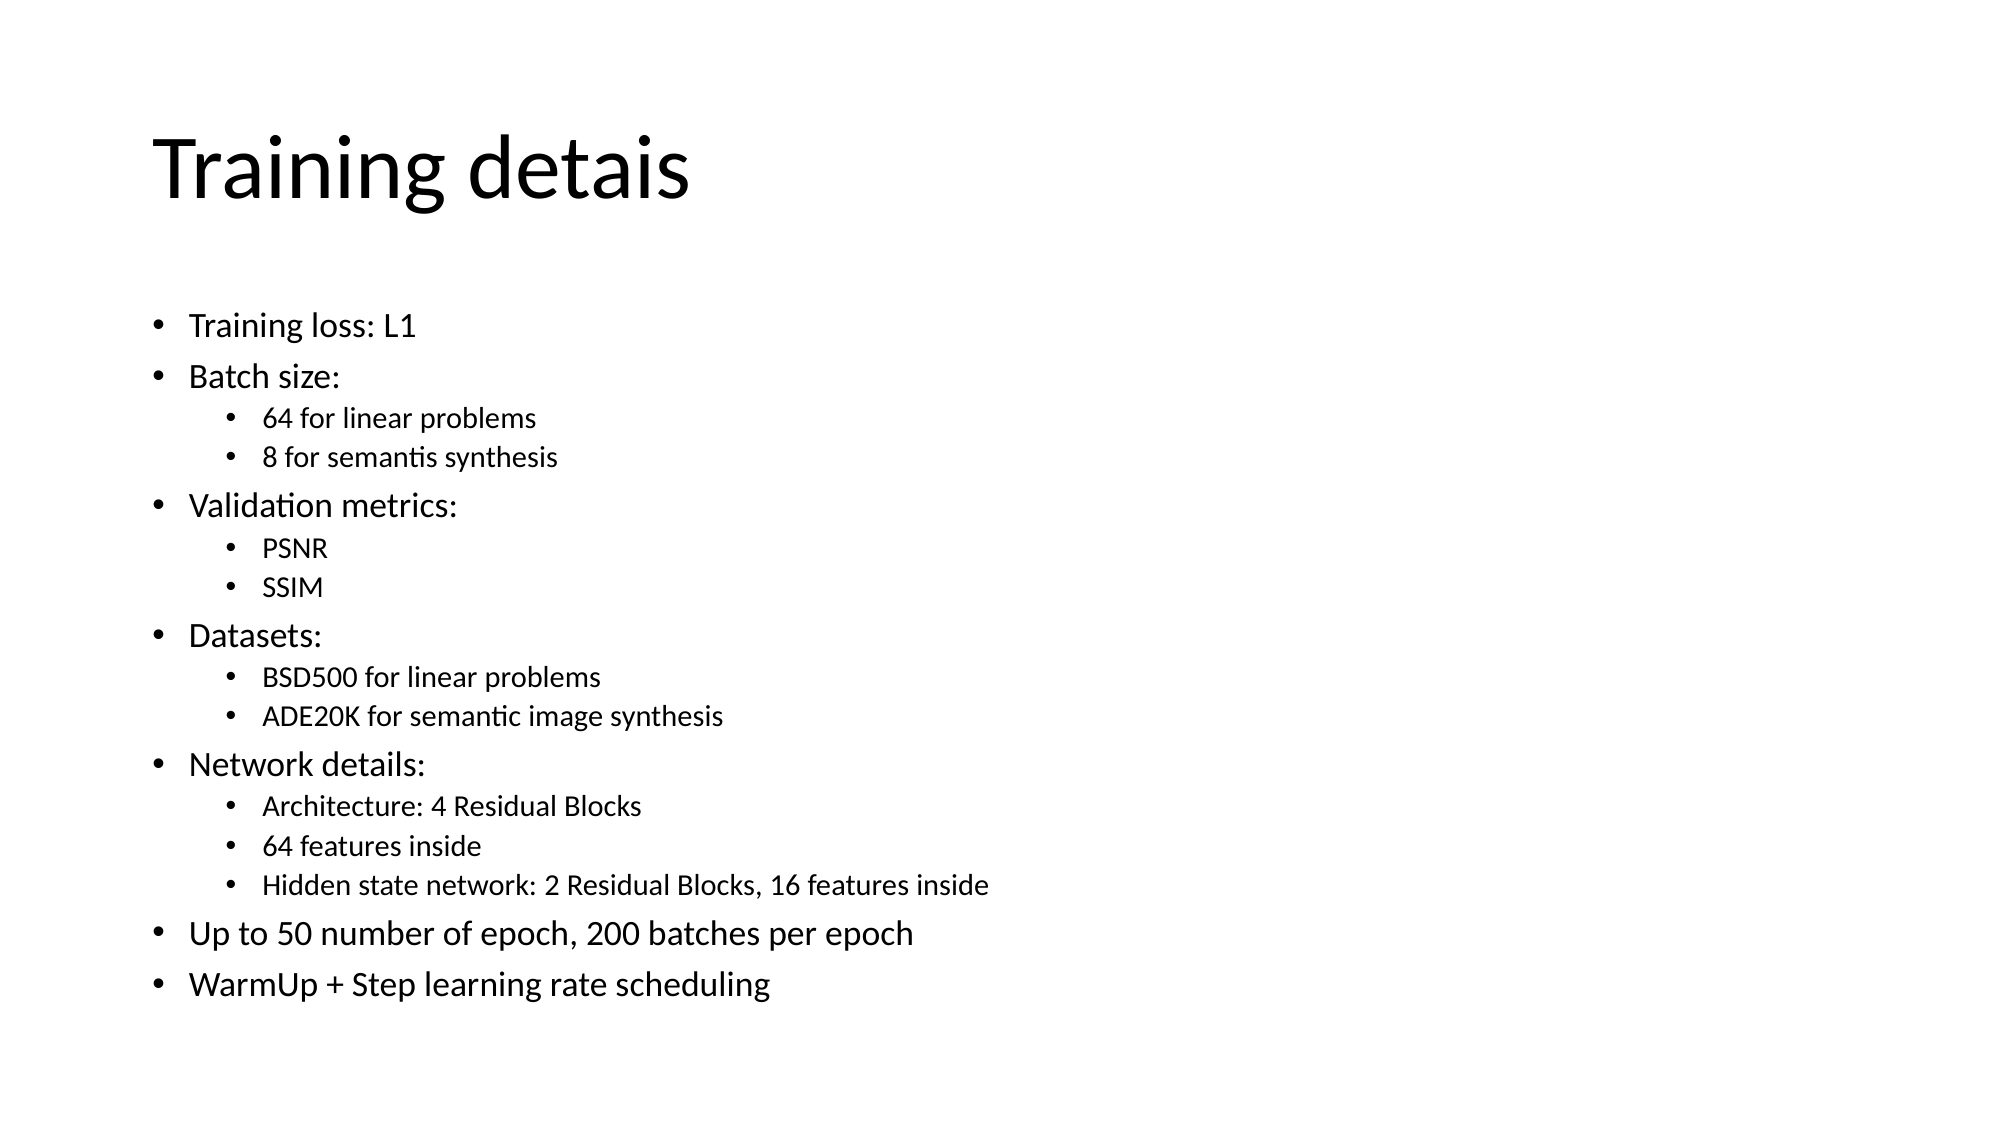

# Training detais
Training loss: L1
Batch size:
64 for linear problems
8 for semantis synthesis
Validation metrics:
PSNR
SSIM
Datasets:
BSD500 for linear problems
ADE20K for semantic image synthesis
Network details:
Architecture: 4 Residual Blocks
64 features inside
Hidden state network: 2 Residual Blocks, 16 features inside
Up to 50 number of epoch, 200 batches per epoch
WarmUp + Step learning rate scheduling